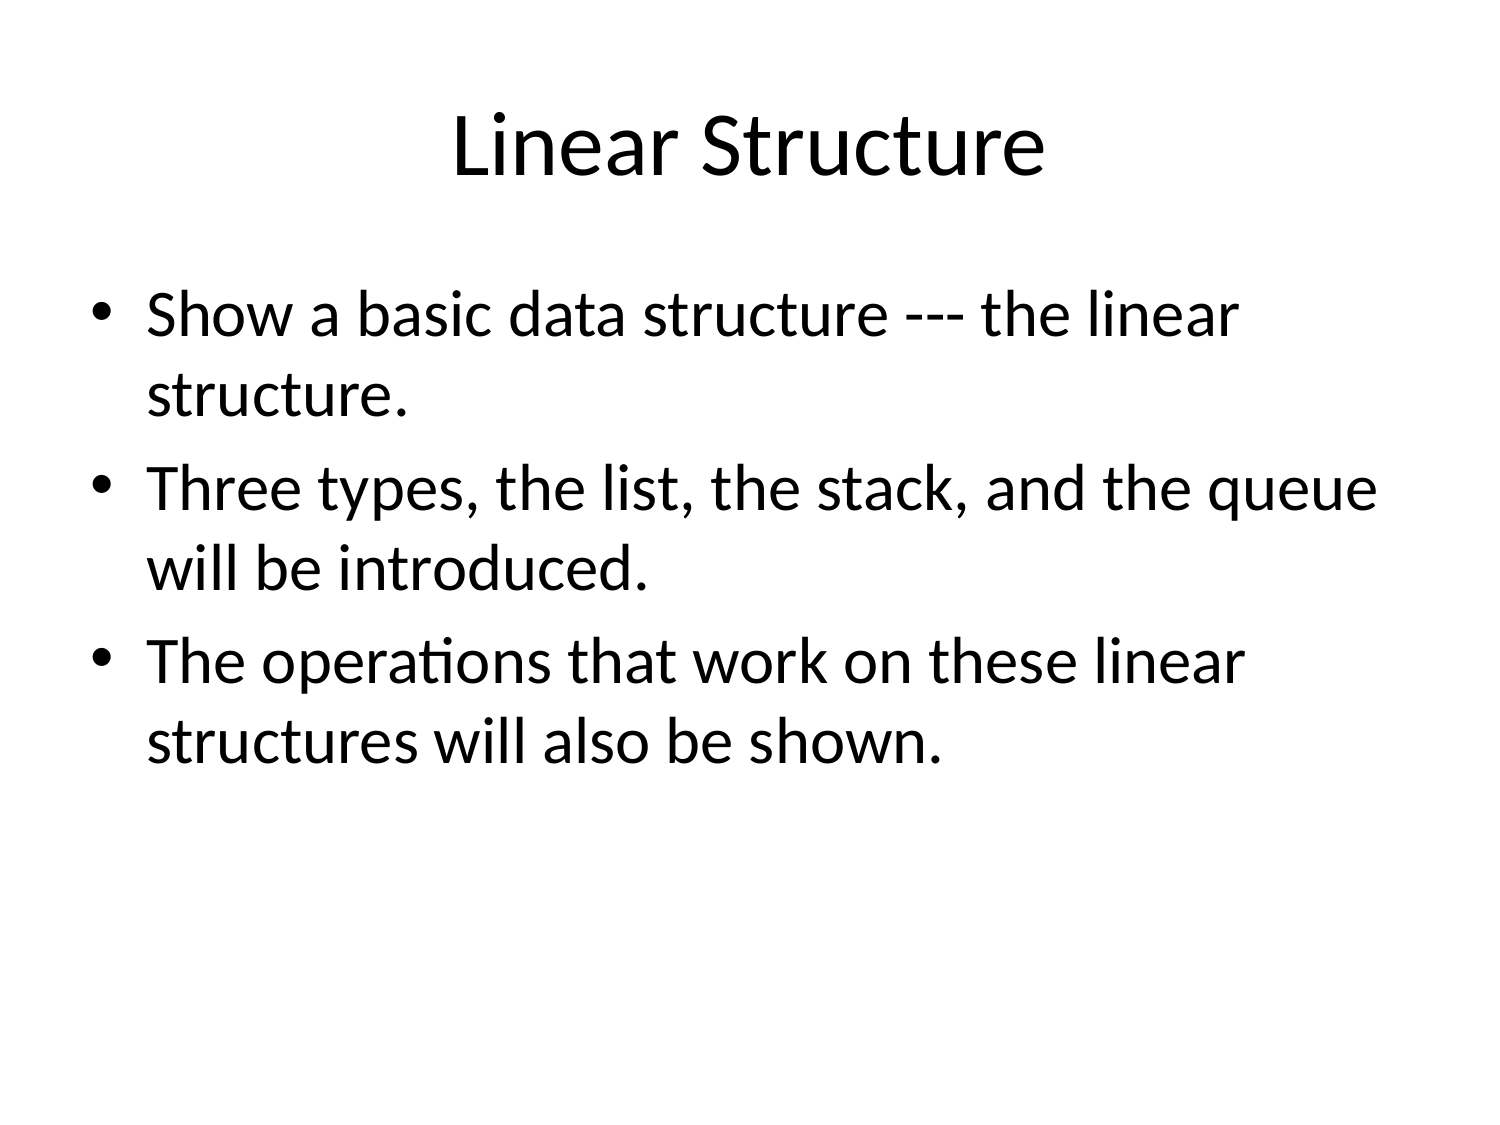

# Linear Structure
Show a basic data structure --- the linear structure.
Three types, the list, the stack, and the queue will be introduced.
The operations that work on these linear structures will also be shown.